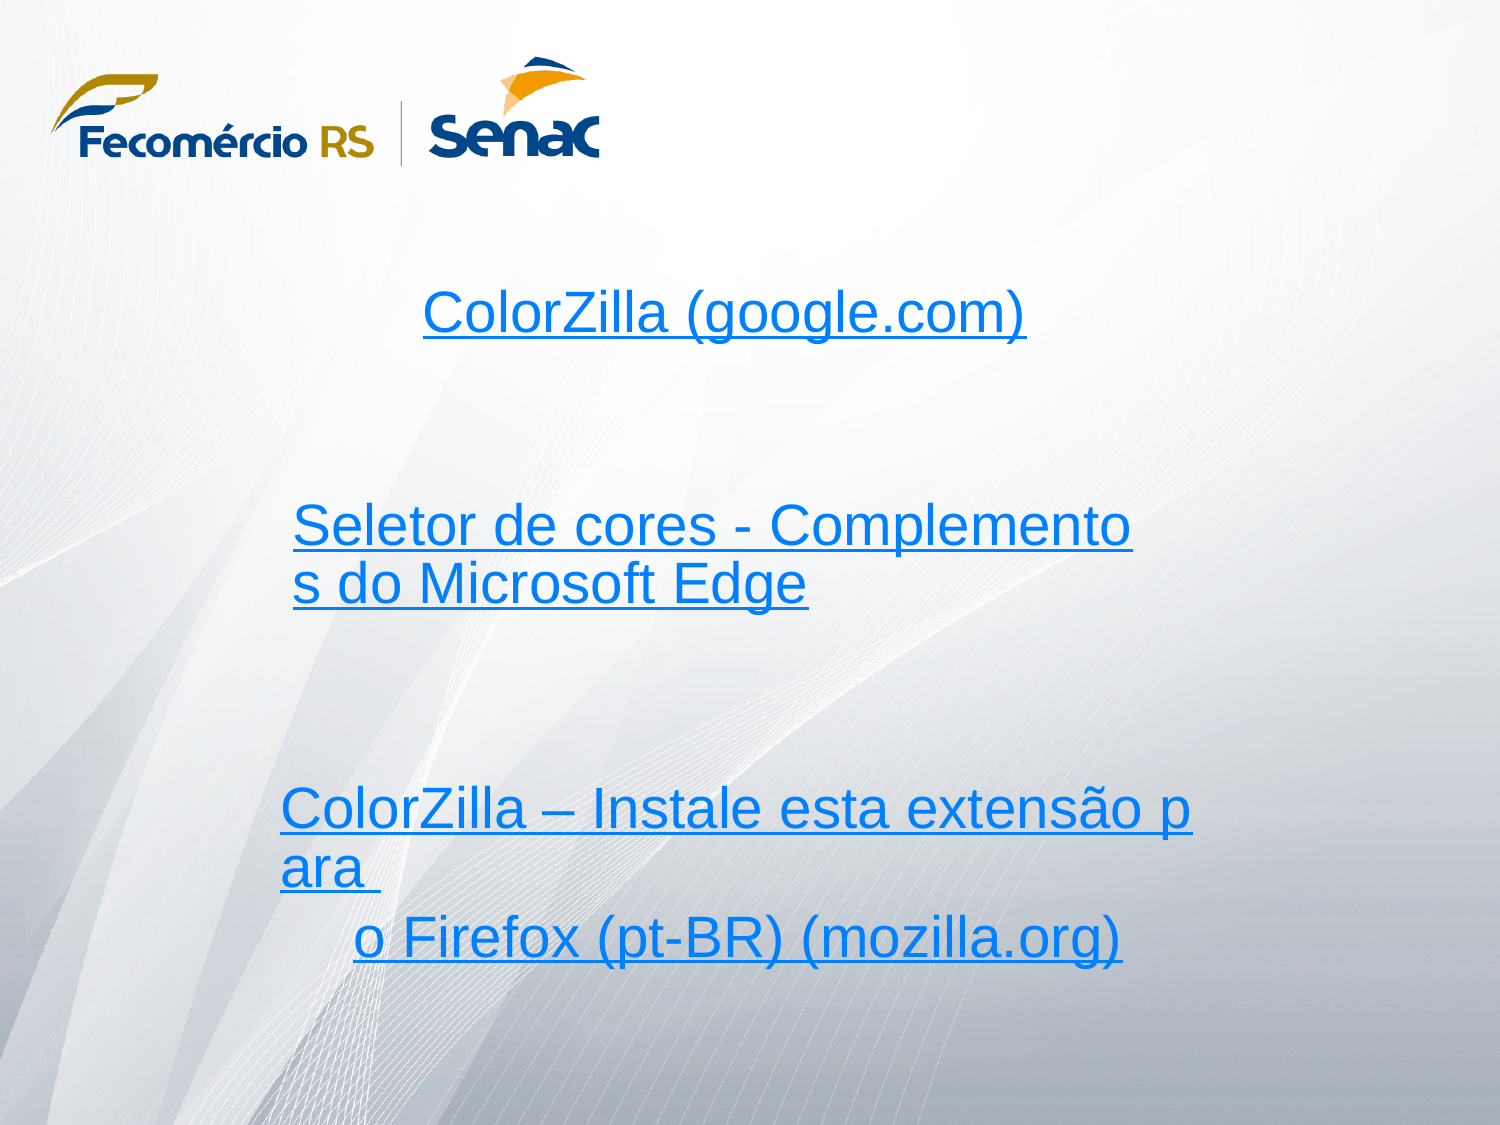

ColorZilla (google.com)
Seletor de cores - Complementos do Microsoft Edge
ColorZilla – Instale esta extensão para o Firefox (pt-BR) (mozilla.org)